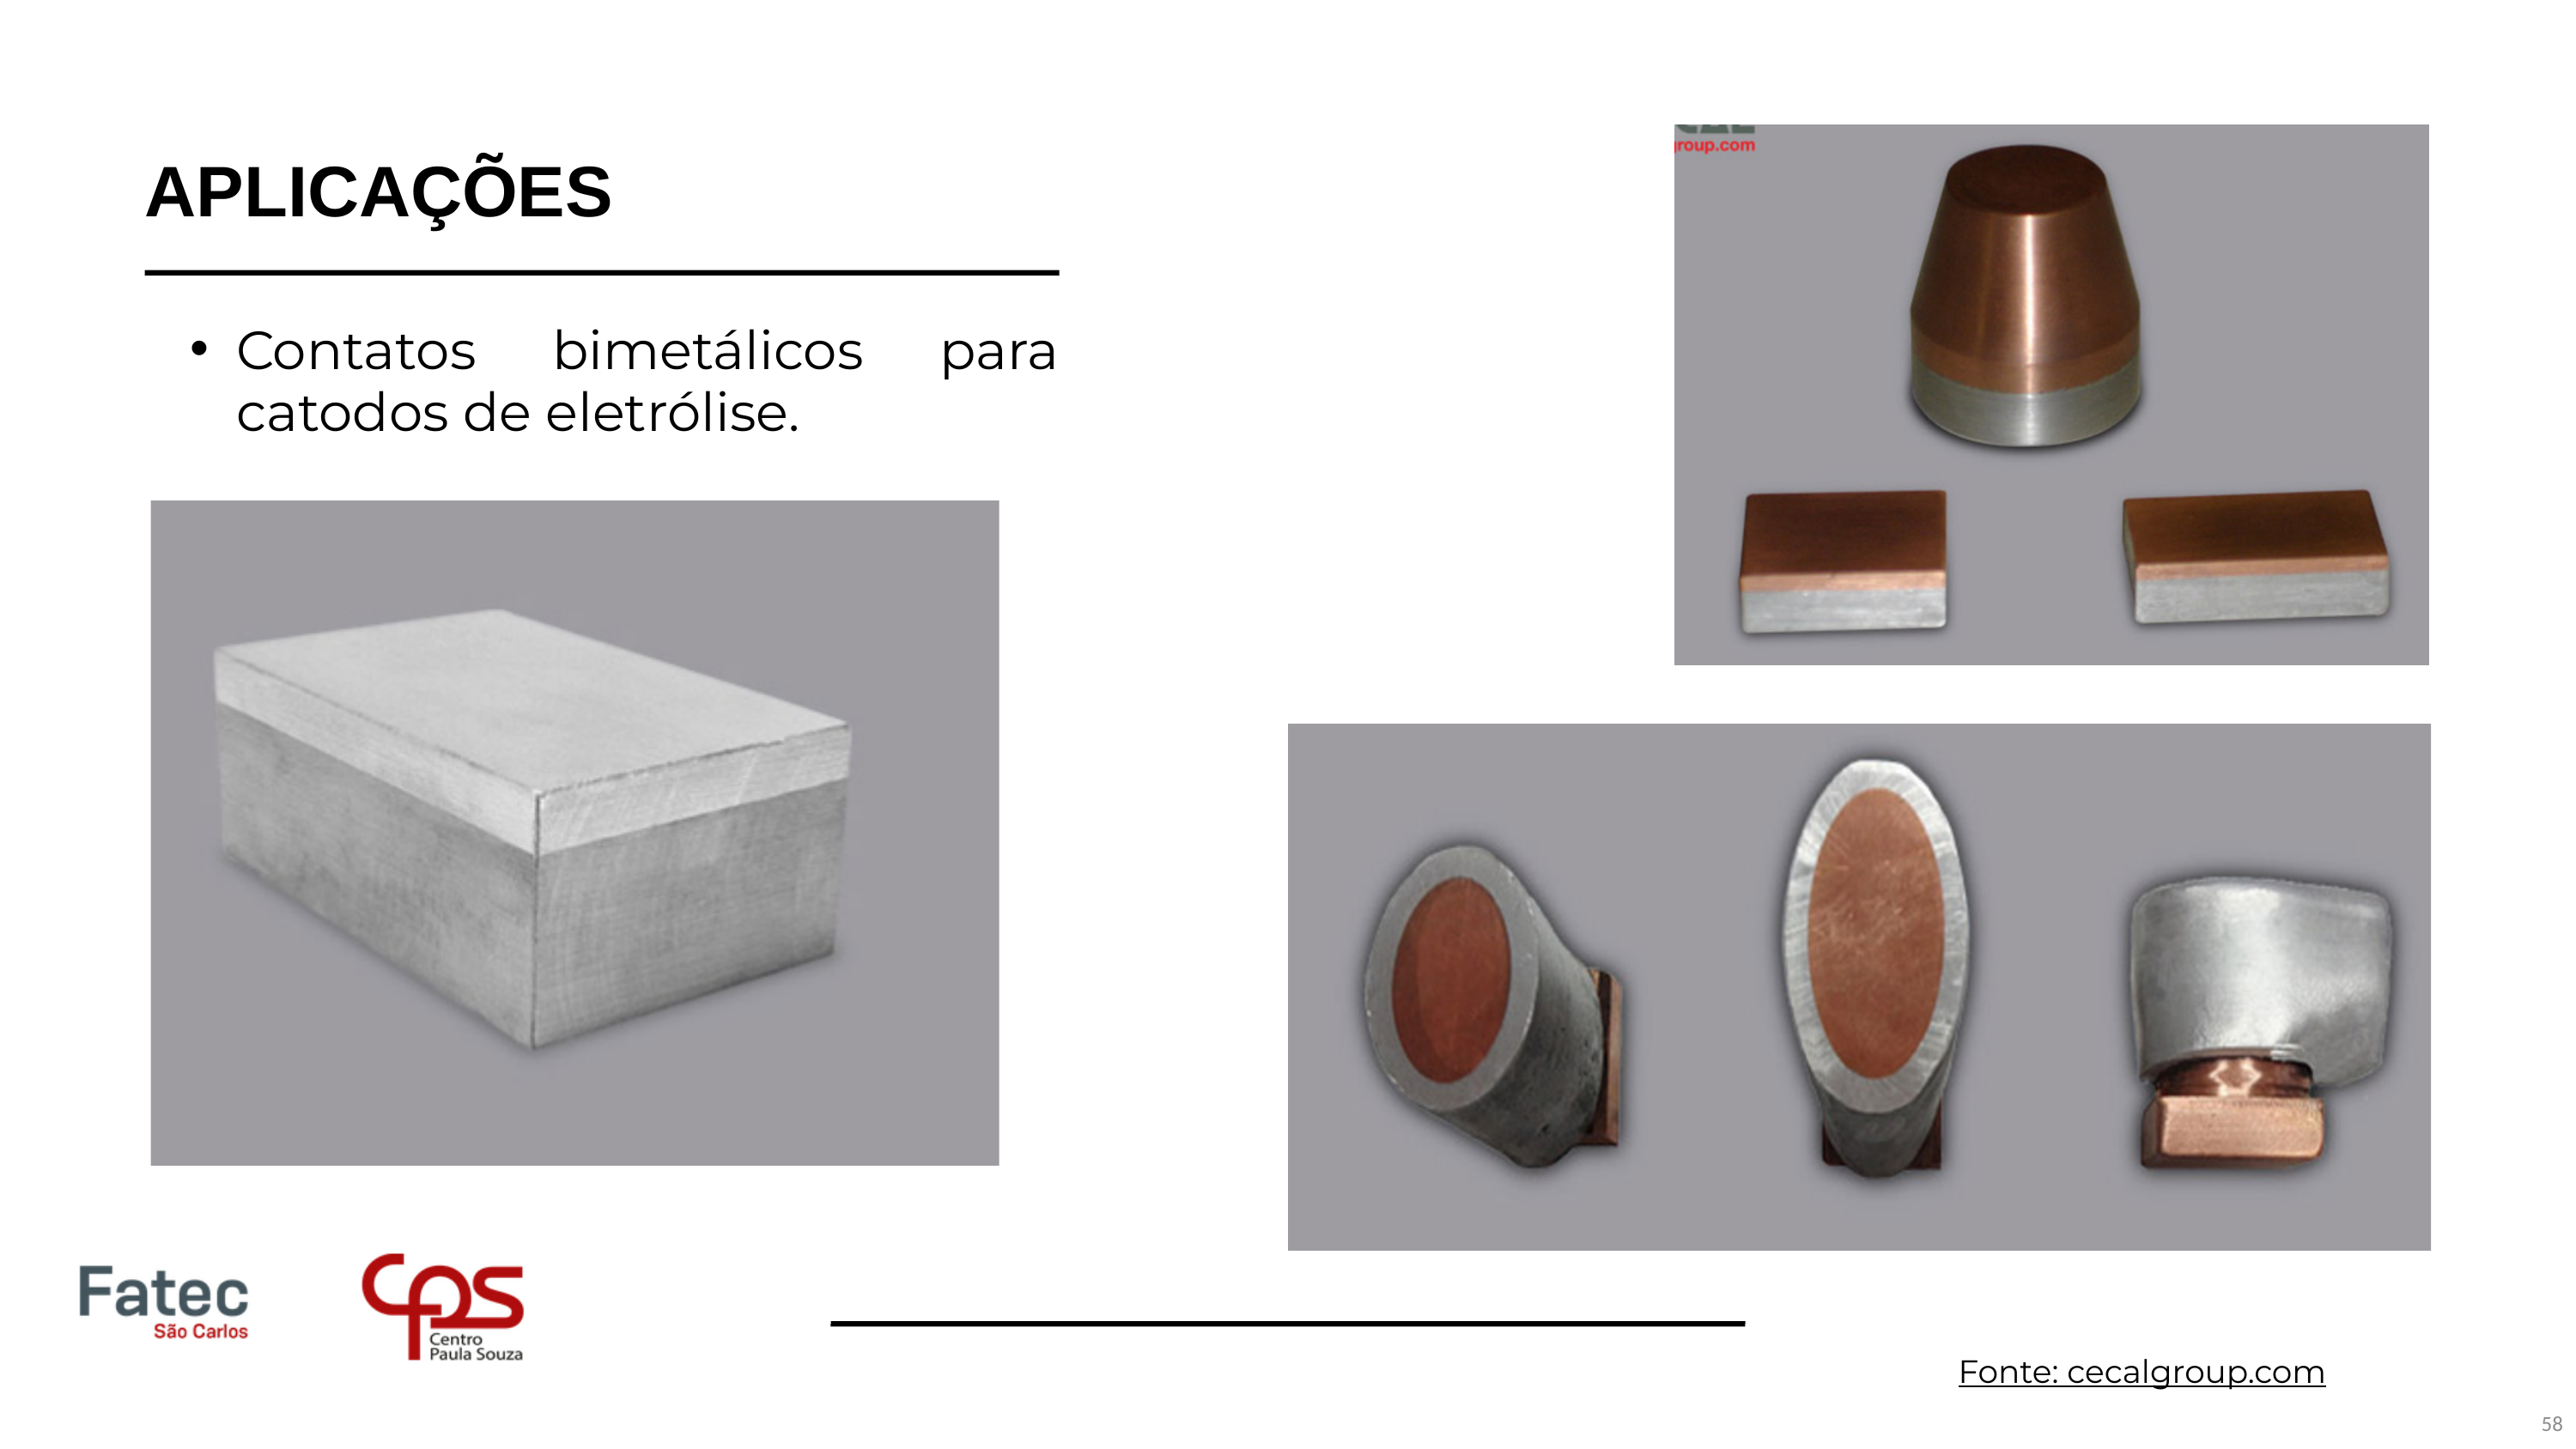

APLICAÇÕES

Contatos bimetálicos para catodos de eletrólise.

Fonte: cecalgroup.com
58